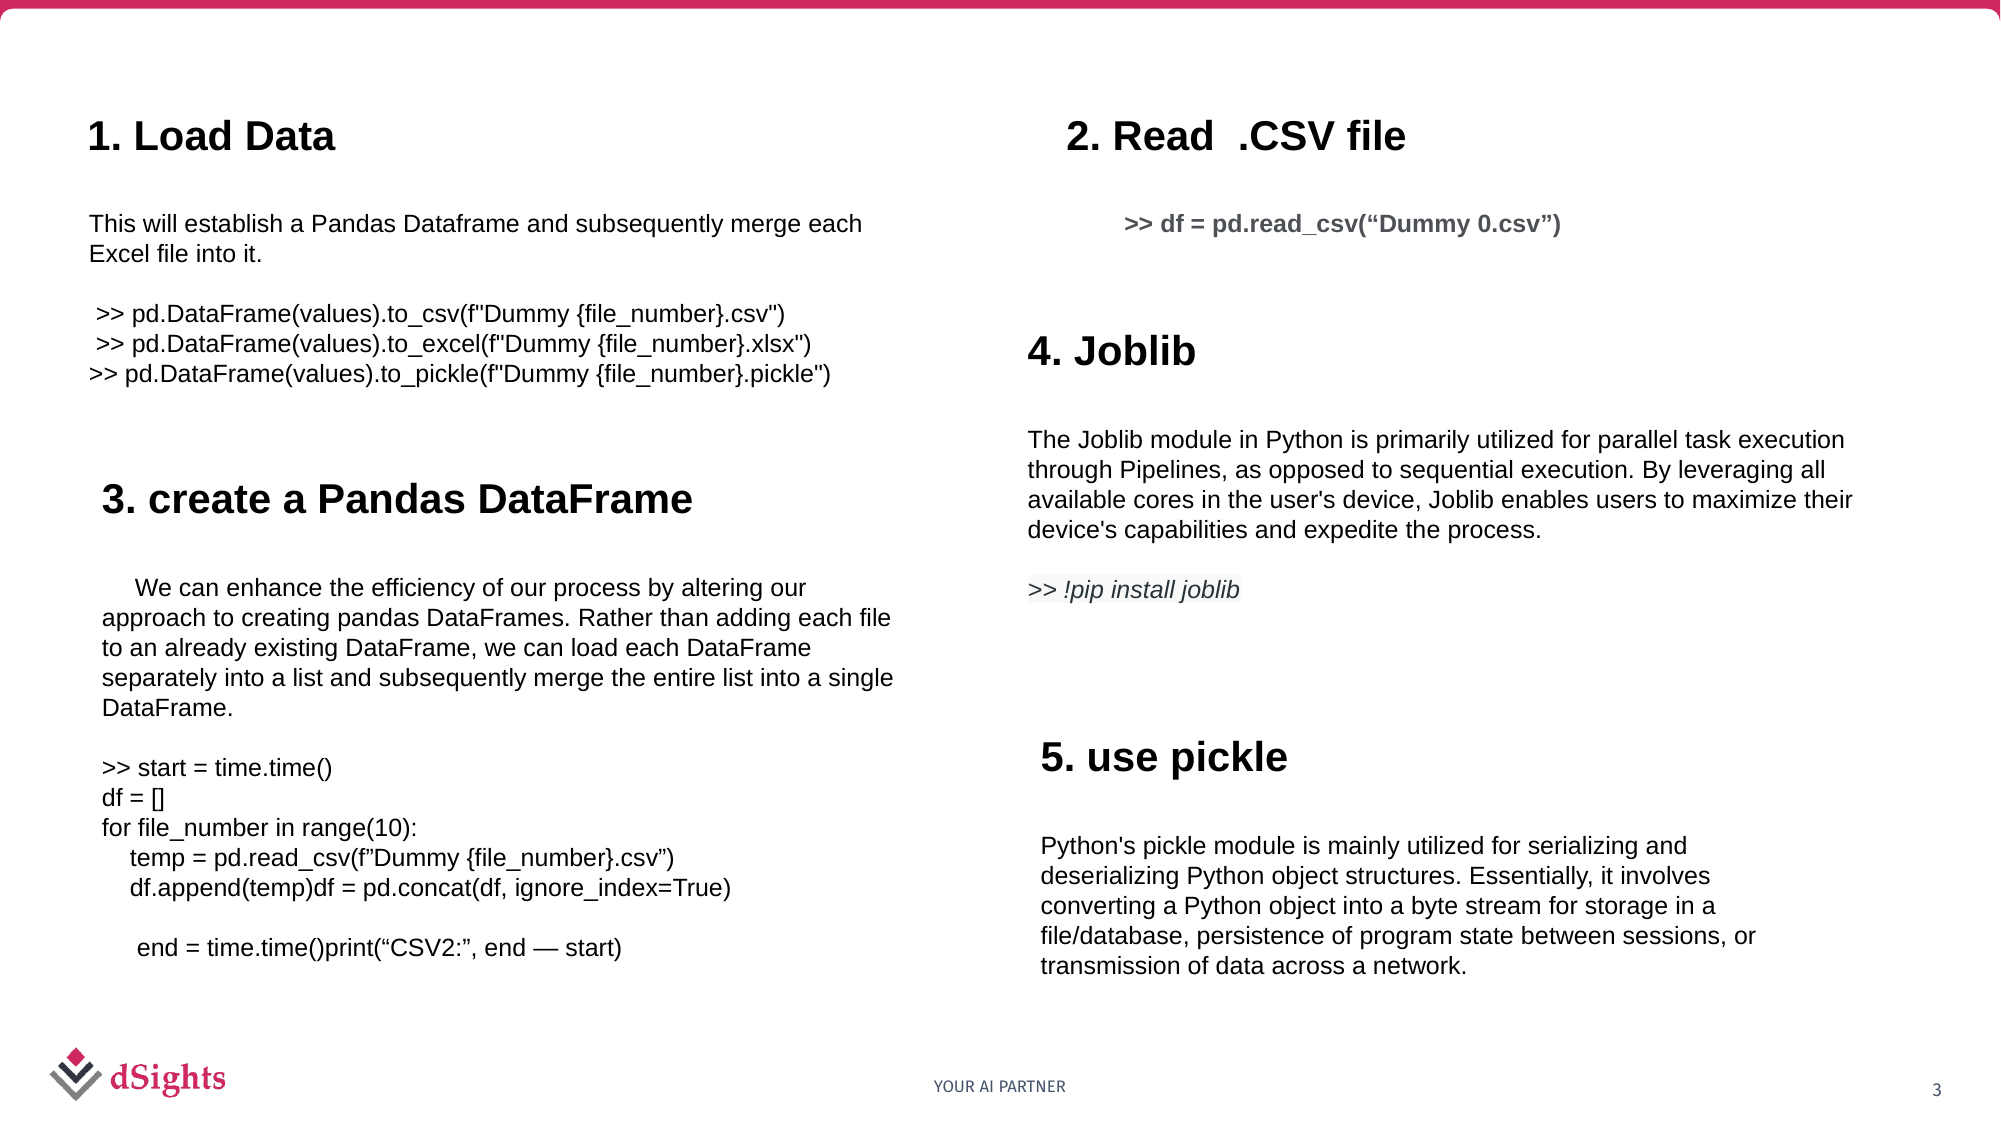

1. Load Data

2. Read  .CSV file

This will establish a Pandas Dataframe and subsequently merge each
Excel file into it.

 >> pd.DataFrame(values).to_csv(f"Dummy {file_number}.csv")
 >> pd.DataFrame(values).to_excel(f"Dummy {file_number}.xlsx")
>> pd.DataFrame(values).to_pickle(f"Dummy {file_number}.pickle")
>> df = pd.read_csv(“Dummy 0.csv”)
4. Joblib

The Joblib module in Python is primarily utilized for parallel task execution through Pipelines, as opposed to sequential execution. By leveraging all available cores in the user's device, Joblib enables users to maximize their device's capabilities and expedite the process.

>> !pip install joblib

3. create a Pandas DataFrame

    We can enhance the efficiency of our process by altering our approach to creating pandas DataFrames. Rather than adding each file to an already existing DataFrame, we can load each DataFrame separately into a list and subsequently merge the entire list into a single DataFrame.

>> start = time.time()
df = []
for file_number in range(10):
    temp = pd.read_csv(f”Dummy {file_number}.csv”)
    df.append(temp)df = pd.concat(df, ignore_index=True)

     end = time.time()print(“CSV2:”, end — start)

5. use pickle

Python's pickle module is mainly utilized for serializing and deserializing Python object structures. Essentially, it involves converting a Python object into a byte stream for storage in a file/database, persistence of program state between sessions, or transmission of data across a network.

3